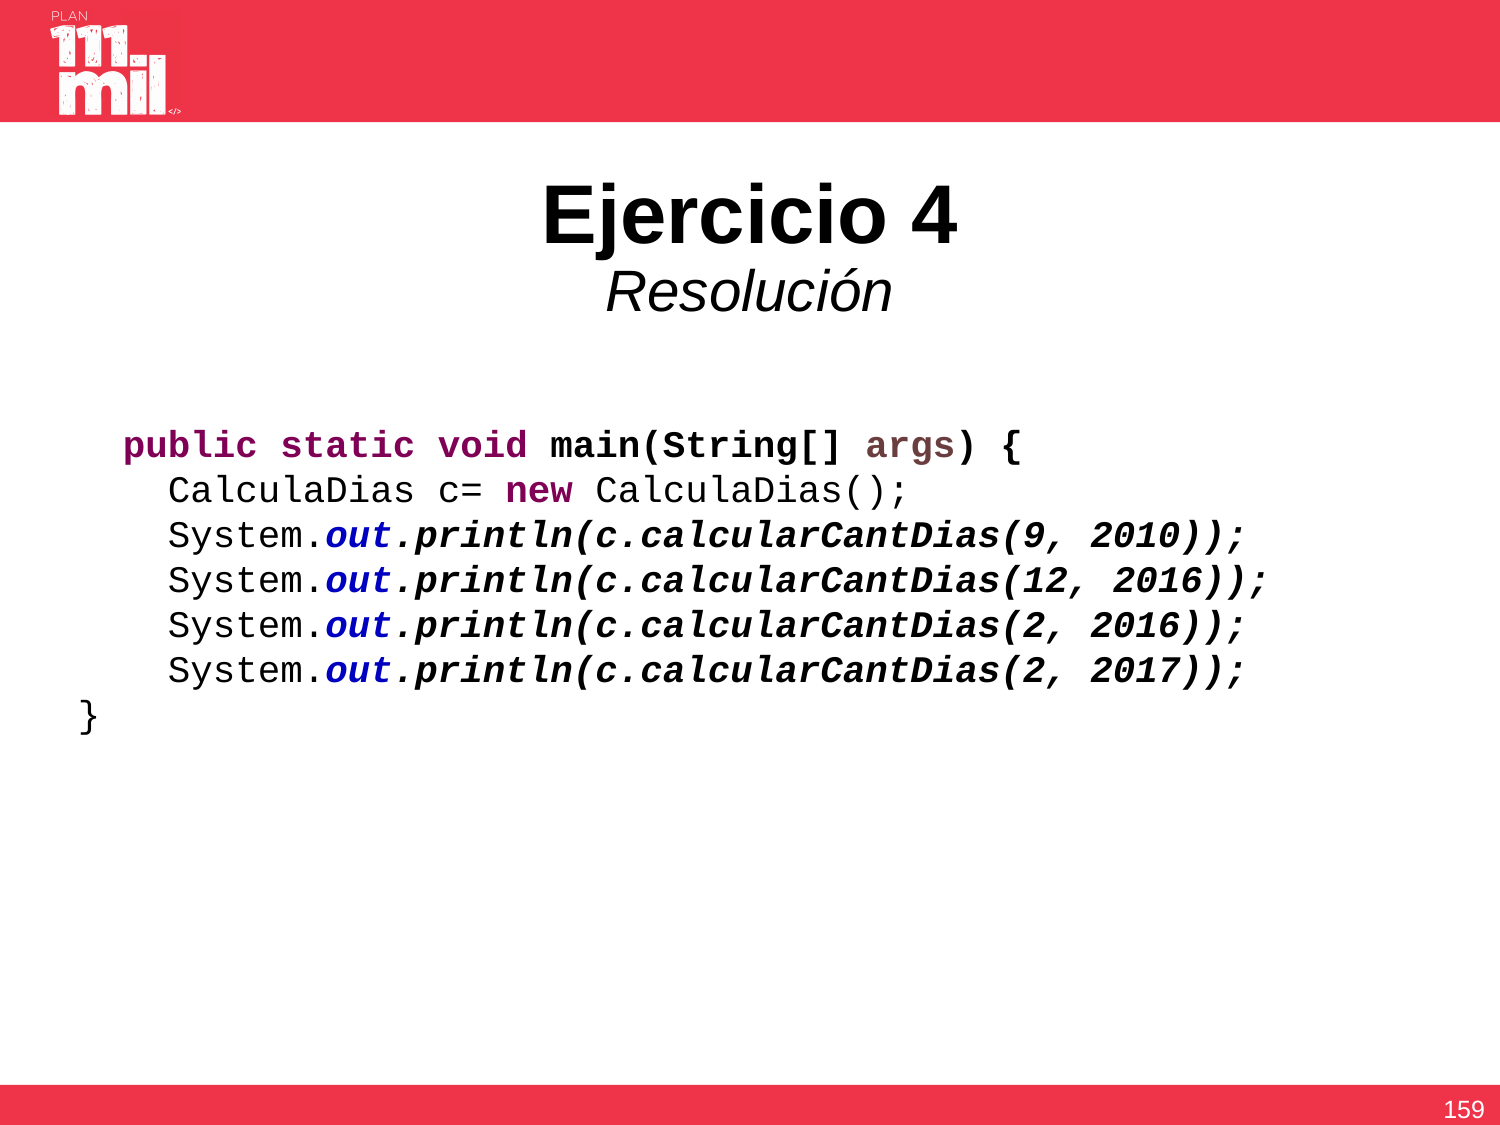

# Ejercicio 4 Resolución
  public static void main(String[] args) {
    CalculaDias c= new CalculaDias();
    System.out.println(c.calcularCantDias(9, 2010));
    System.out.println(c.calcularCantDias(12, 2016));
    System.out.println(c.calcularCantDias(2, 2016));
    System.out.println(c.calcularCantDias(2, 2017));
}
159